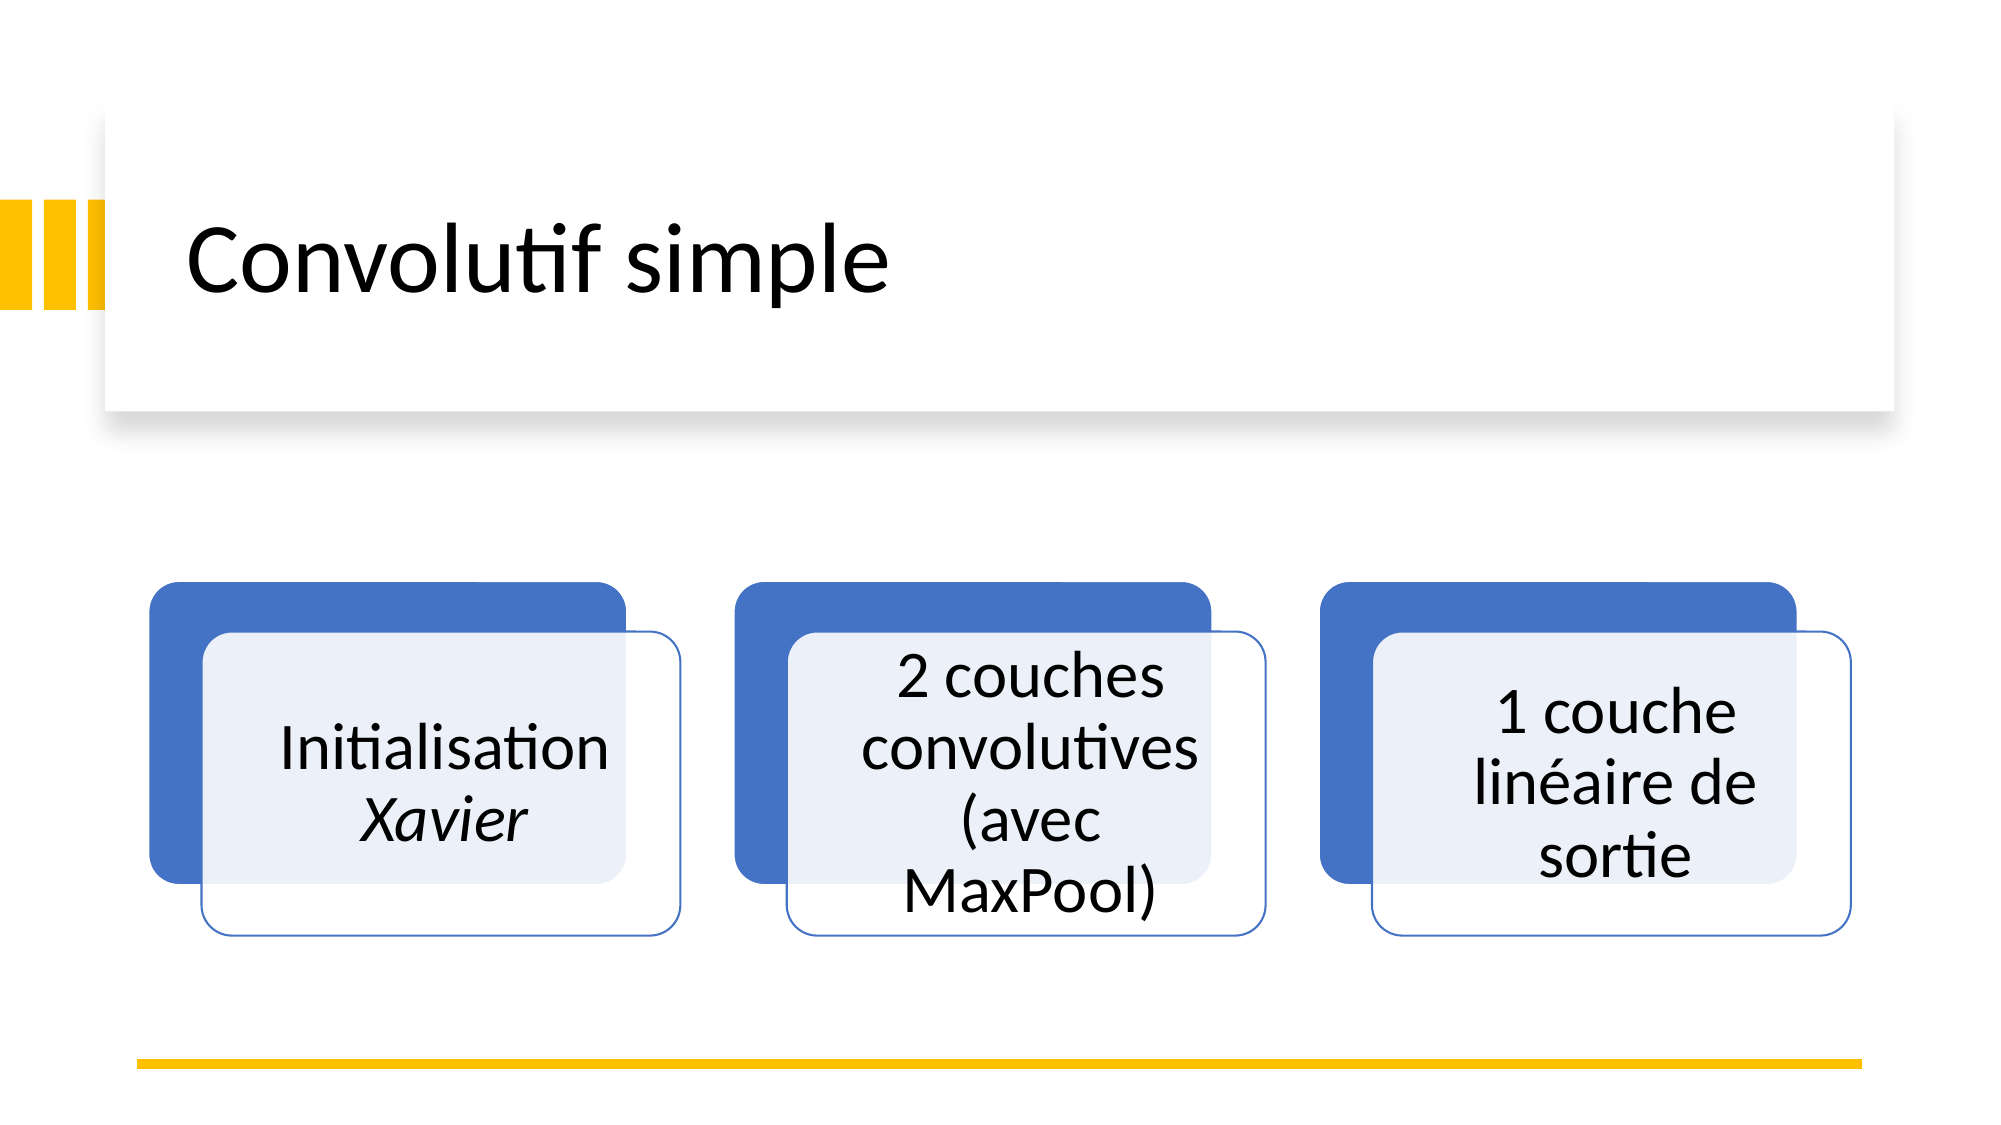

# Convolutif simple

Initialisation Xavier
2 couches convolutives (avec MaxPool)
1 couche linéaire de sortie